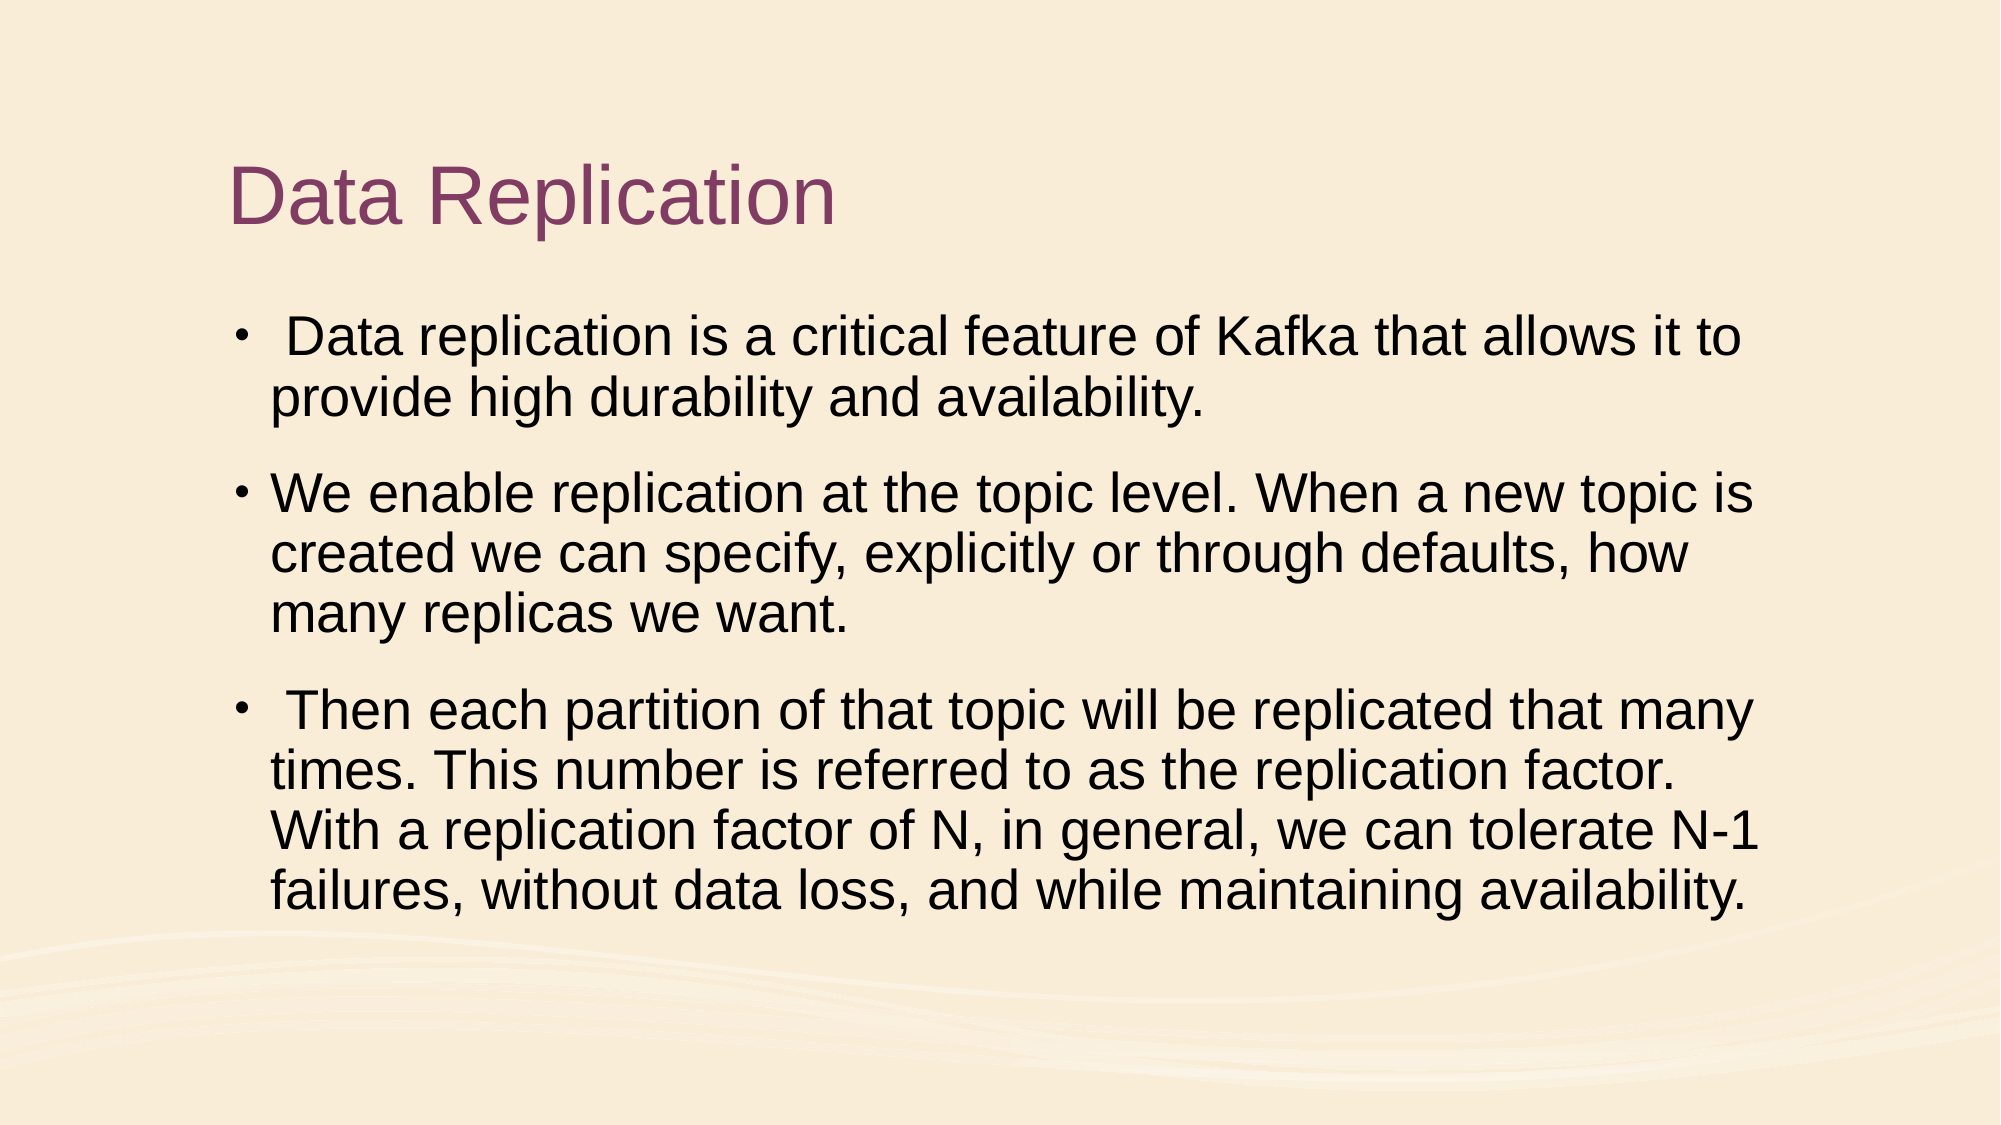

# Data Replication
 Data replication is a critical feature of Kafka that allows it to provide high durability and availability.
We enable replication at the topic level. When a new topic is created we can specify, explicitly or through defaults, how many replicas we want.
 Then each partition of that topic will be replicated that many times. This number is referred to as the replication factor. With a replication factor of N, in general, we can tolerate N-1 failures, without data loss, and while maintaining availability.